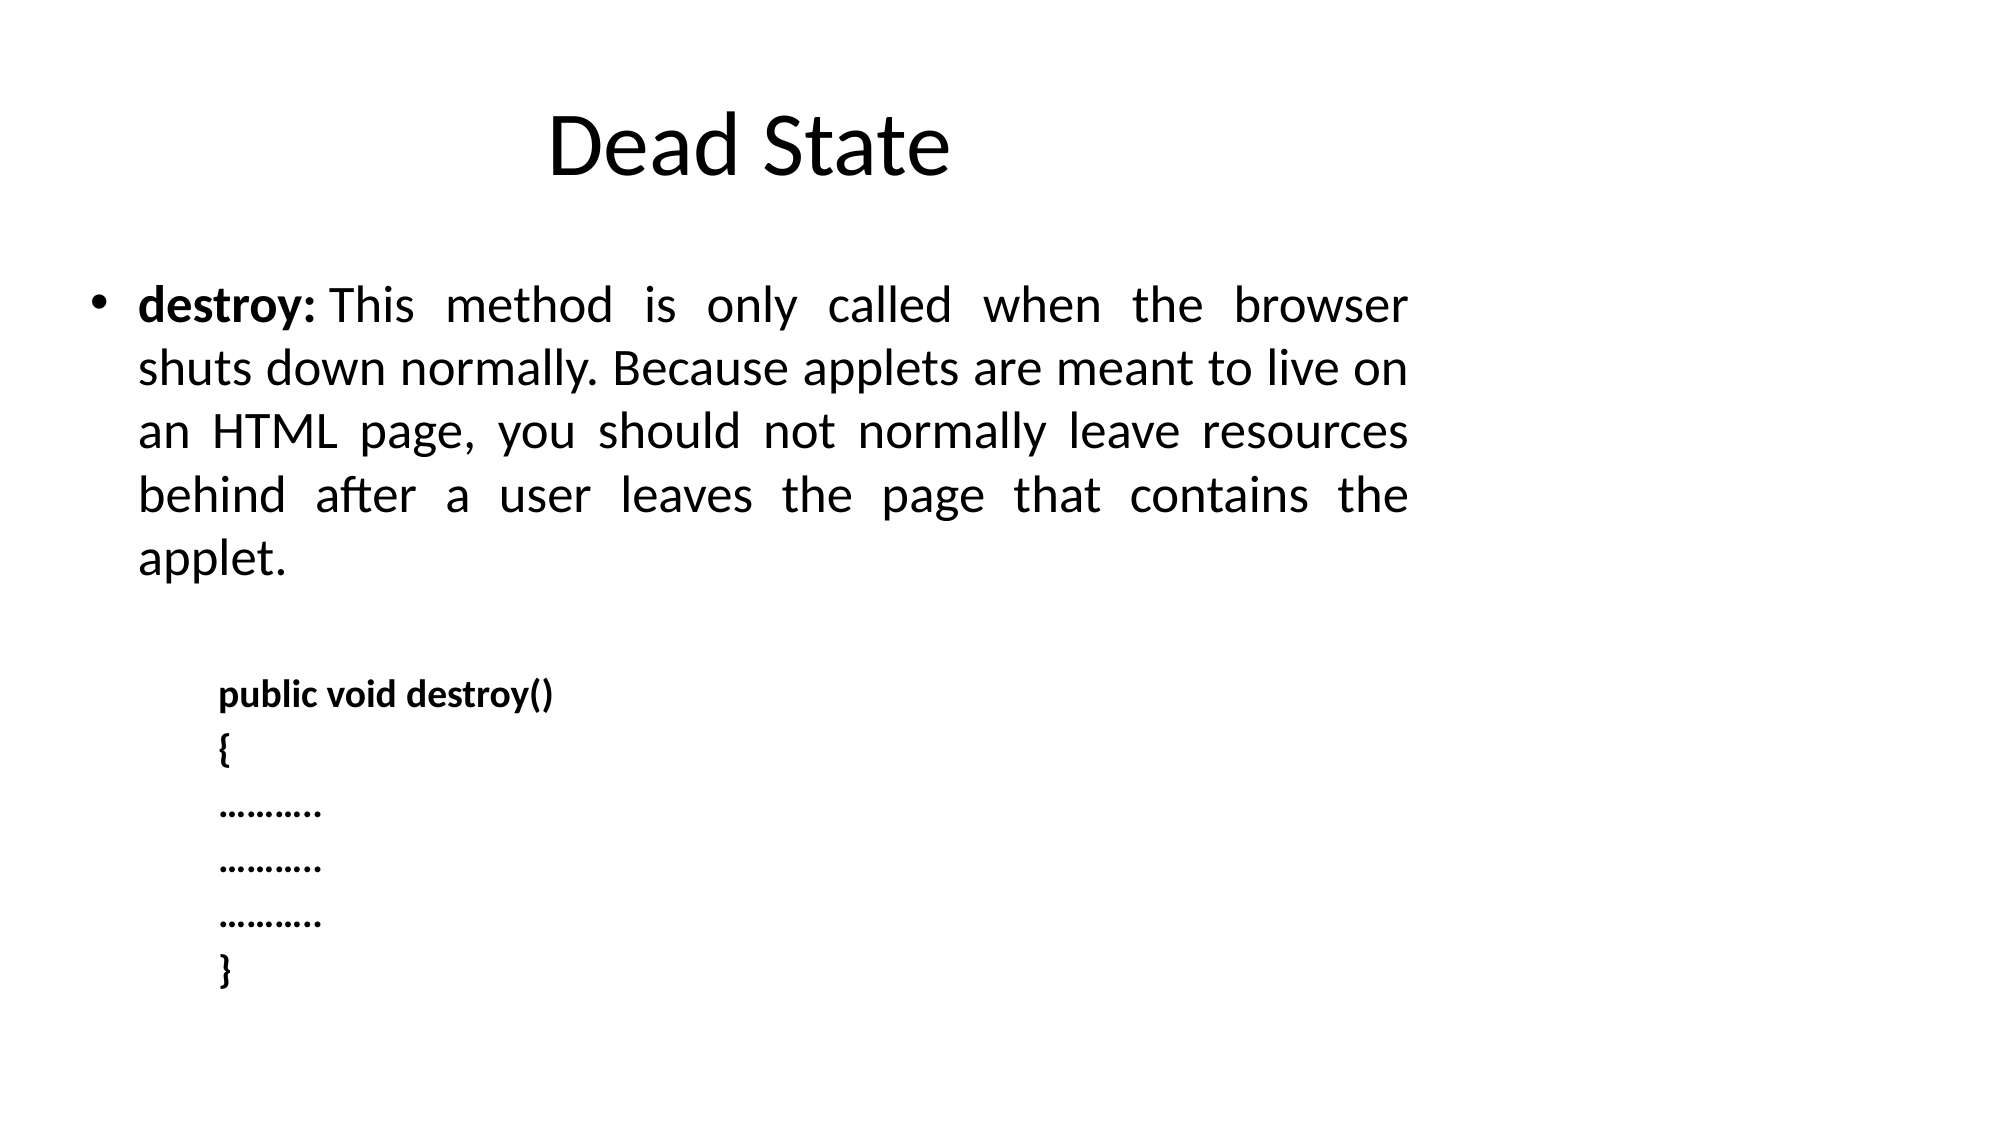

# Dead State
destroy: This method is only called when the browser shuts down normally. Because applets are meant to live on an HTML page, you should not normally leave resources behind after a user leaves the page that contains the applet.

public void destroy()
{
………..
………..
………..
}